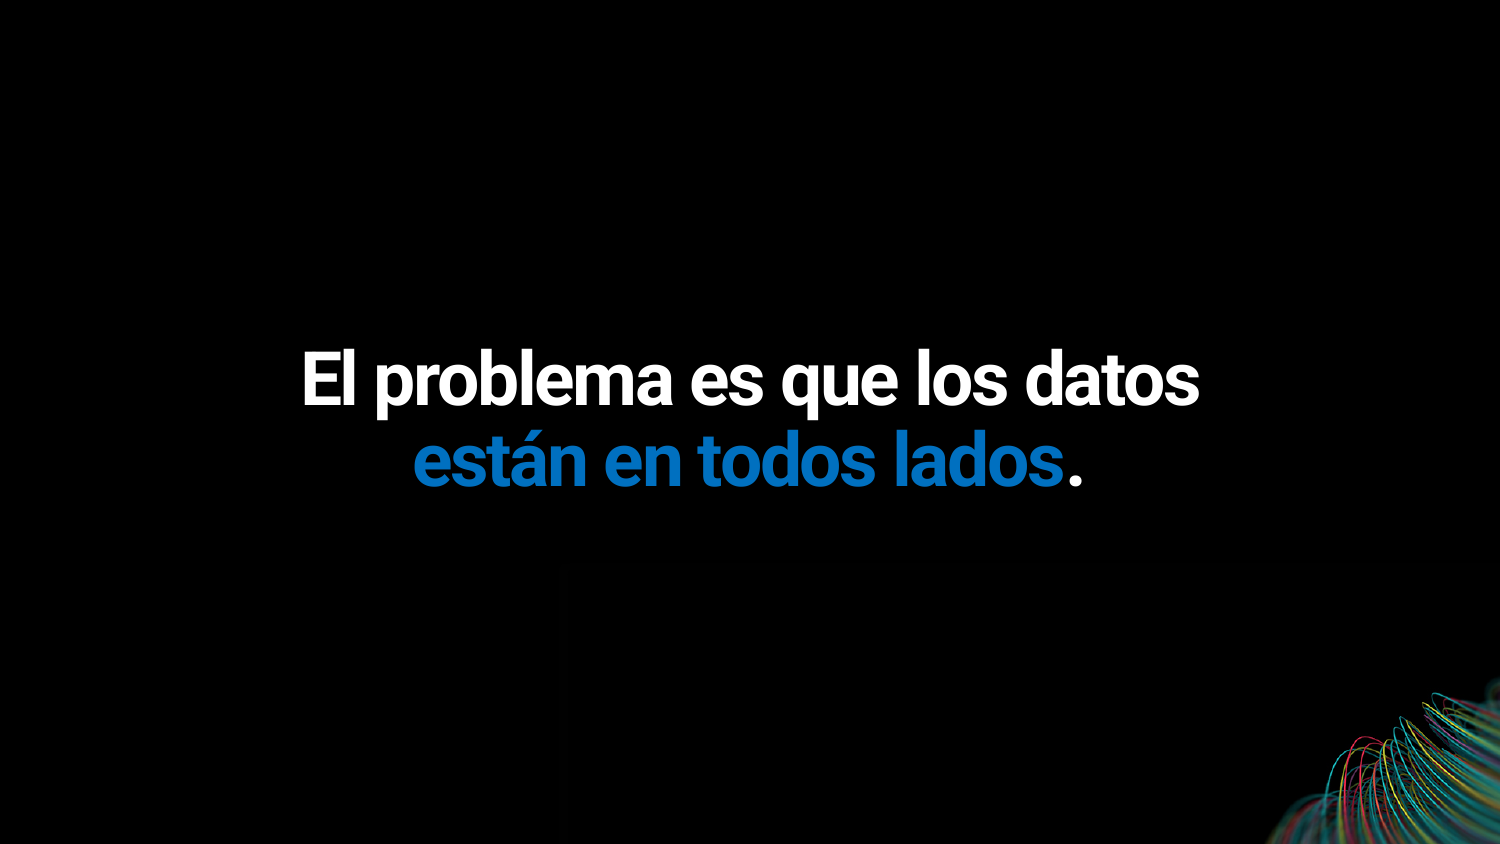

# El problema es que los datos están en todos lados.